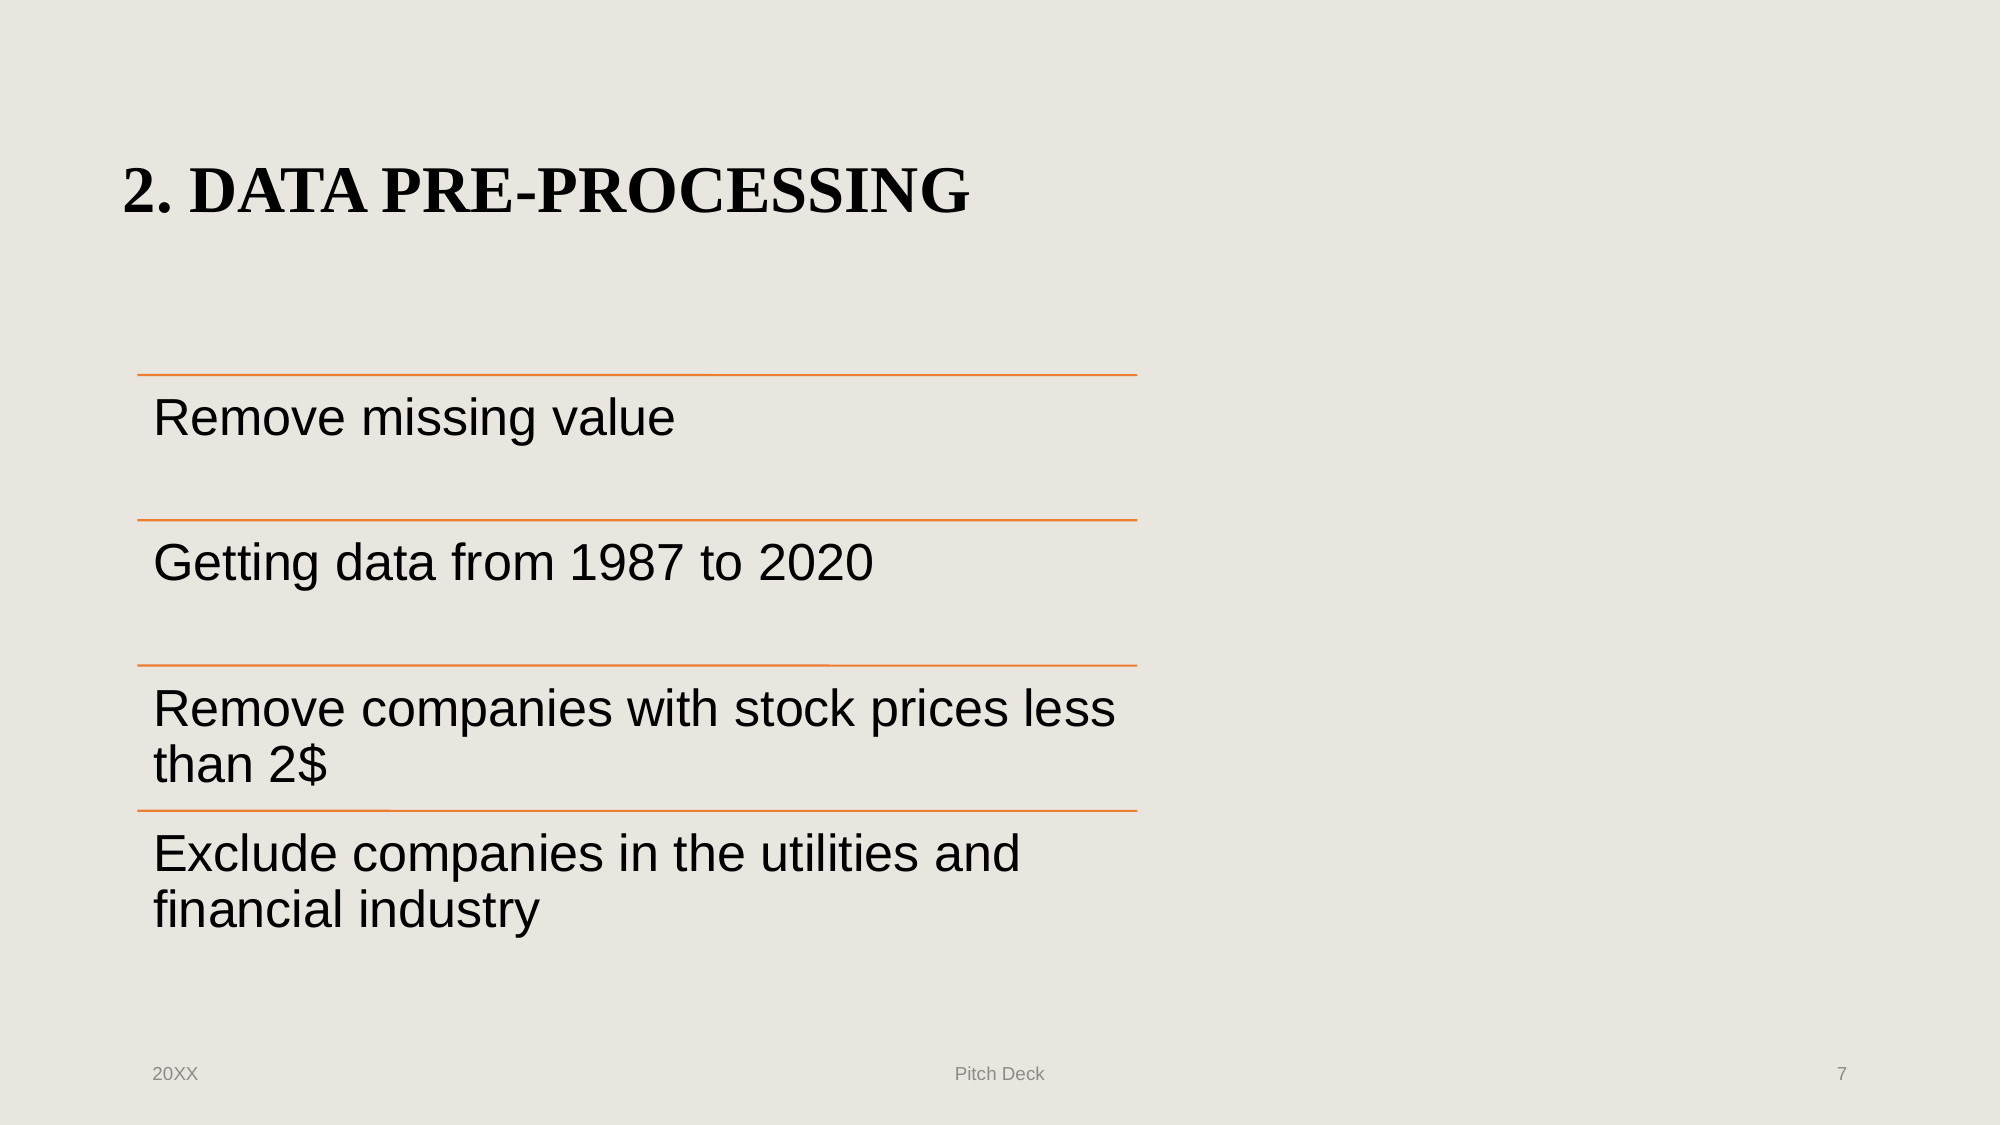

2. DATA PRE-PROCESSING
Remove missing value
Getting data from 1987 to 2020
Remove companies with stock prices less than 2$
Exclude companies in the utilities and financial industry
20XX
Pitch Deck
7